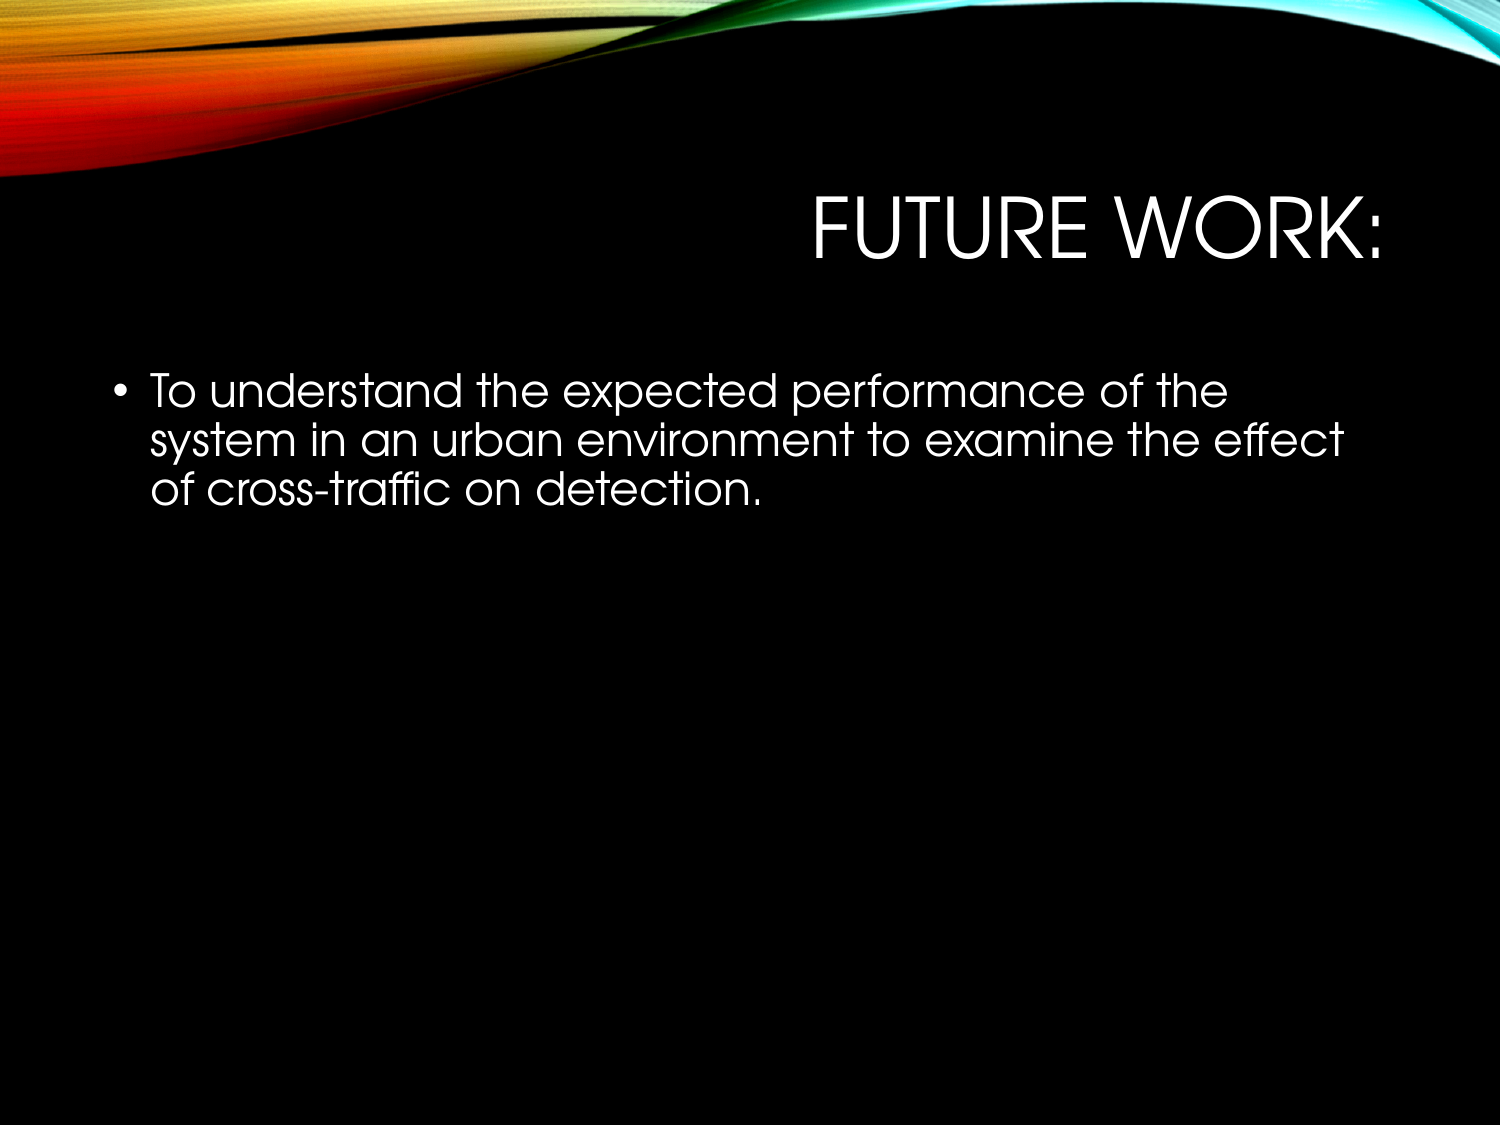

# Future Work:
To understand the expected performance of the system in an urban environment to examine the effect of cross-traffic on detection.